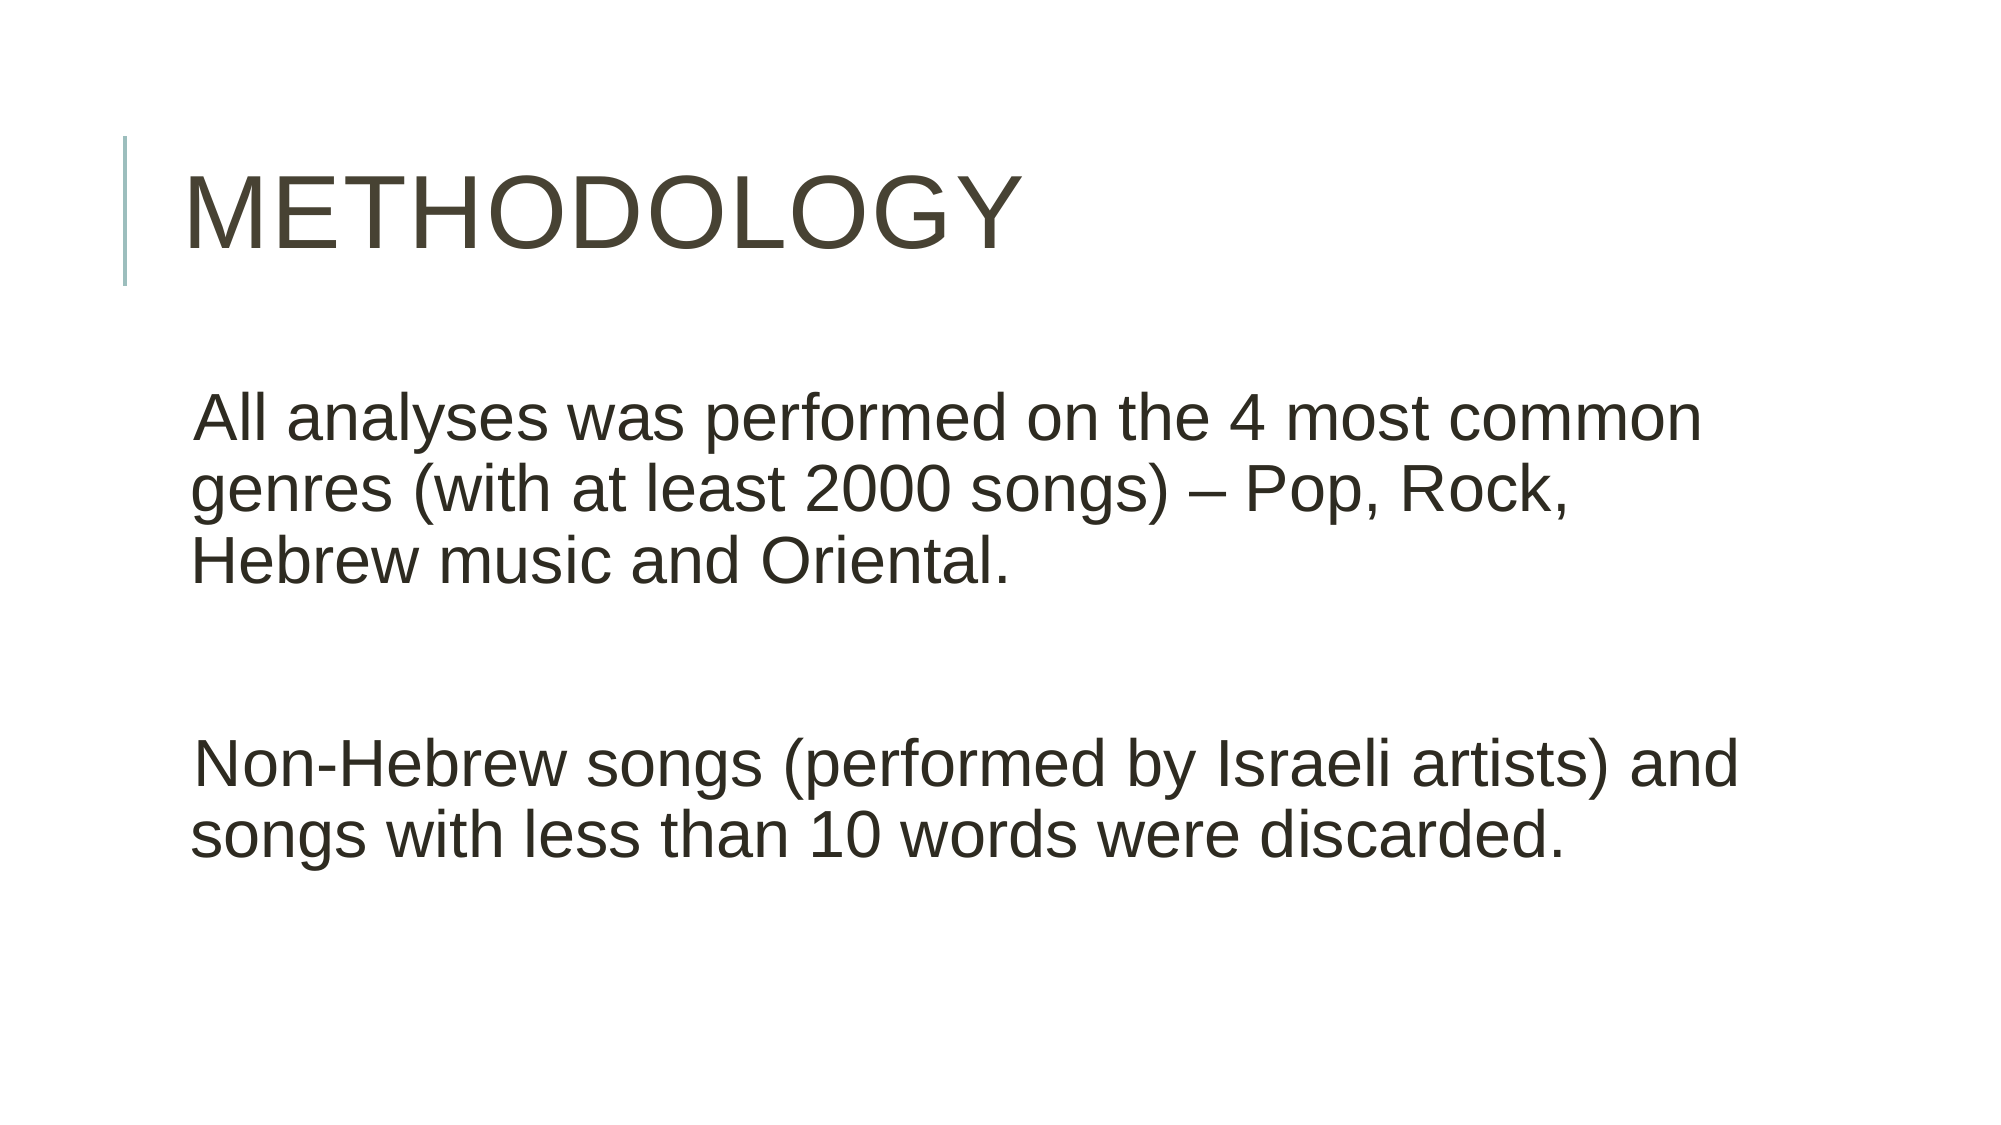

# methodology
All analyses was performed on the 4 most common genres (with at least 2000 songs) – Pop, Rock, Hebrew music and Oriental.

Non-Hebrew songs (performed by Israeli artists) and songs with less than 10 words were discarded.